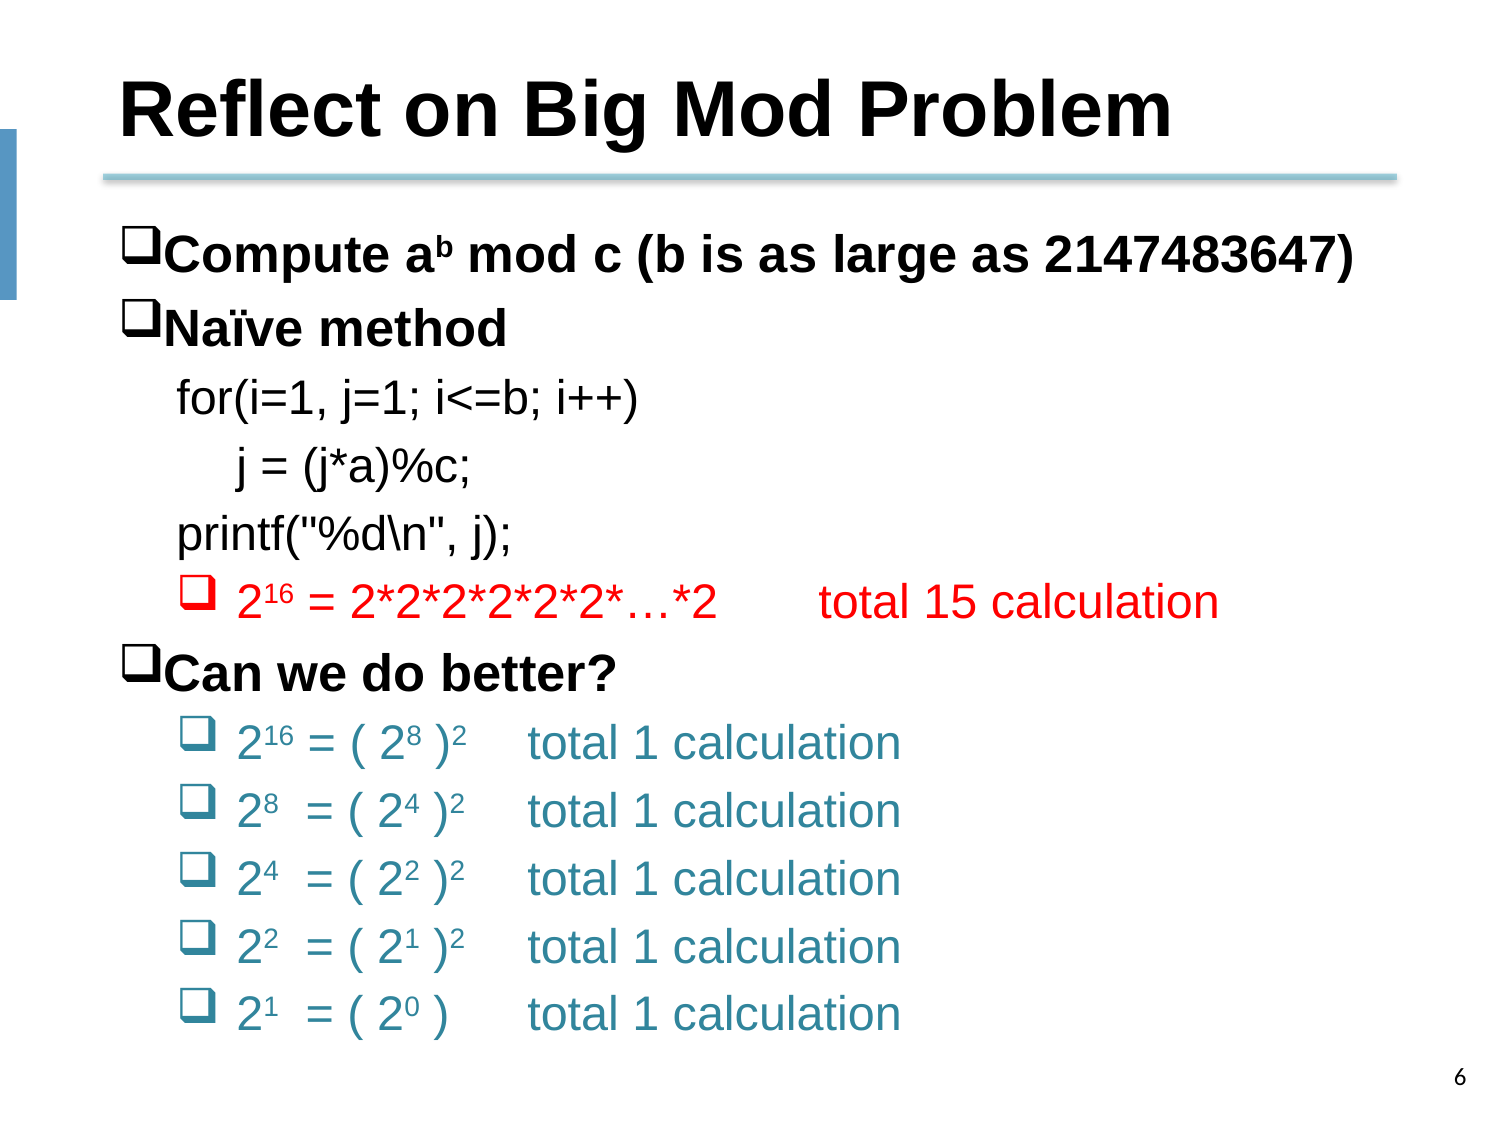

# Reflect on Big Mod Problem
Compute ab mod c (b is as large as 2147483647)
Naïve method
for(i=1, j=1; i<=b; i++)
		j = (j*a)%c;
printf("%d\n", j);
216 = 2*2*2*2*2*2*…*2	total 15 calculation
Can we do better?
216 = ( 28 )2		total 1 calculation
28  = ( 24 )2 		total 1 calculation
24  = ( 22 )2 		total 1 calculation
22  = ( 21 )2 		total 1 calculation
21  = ( 20 ) 		total 1 calculation

6